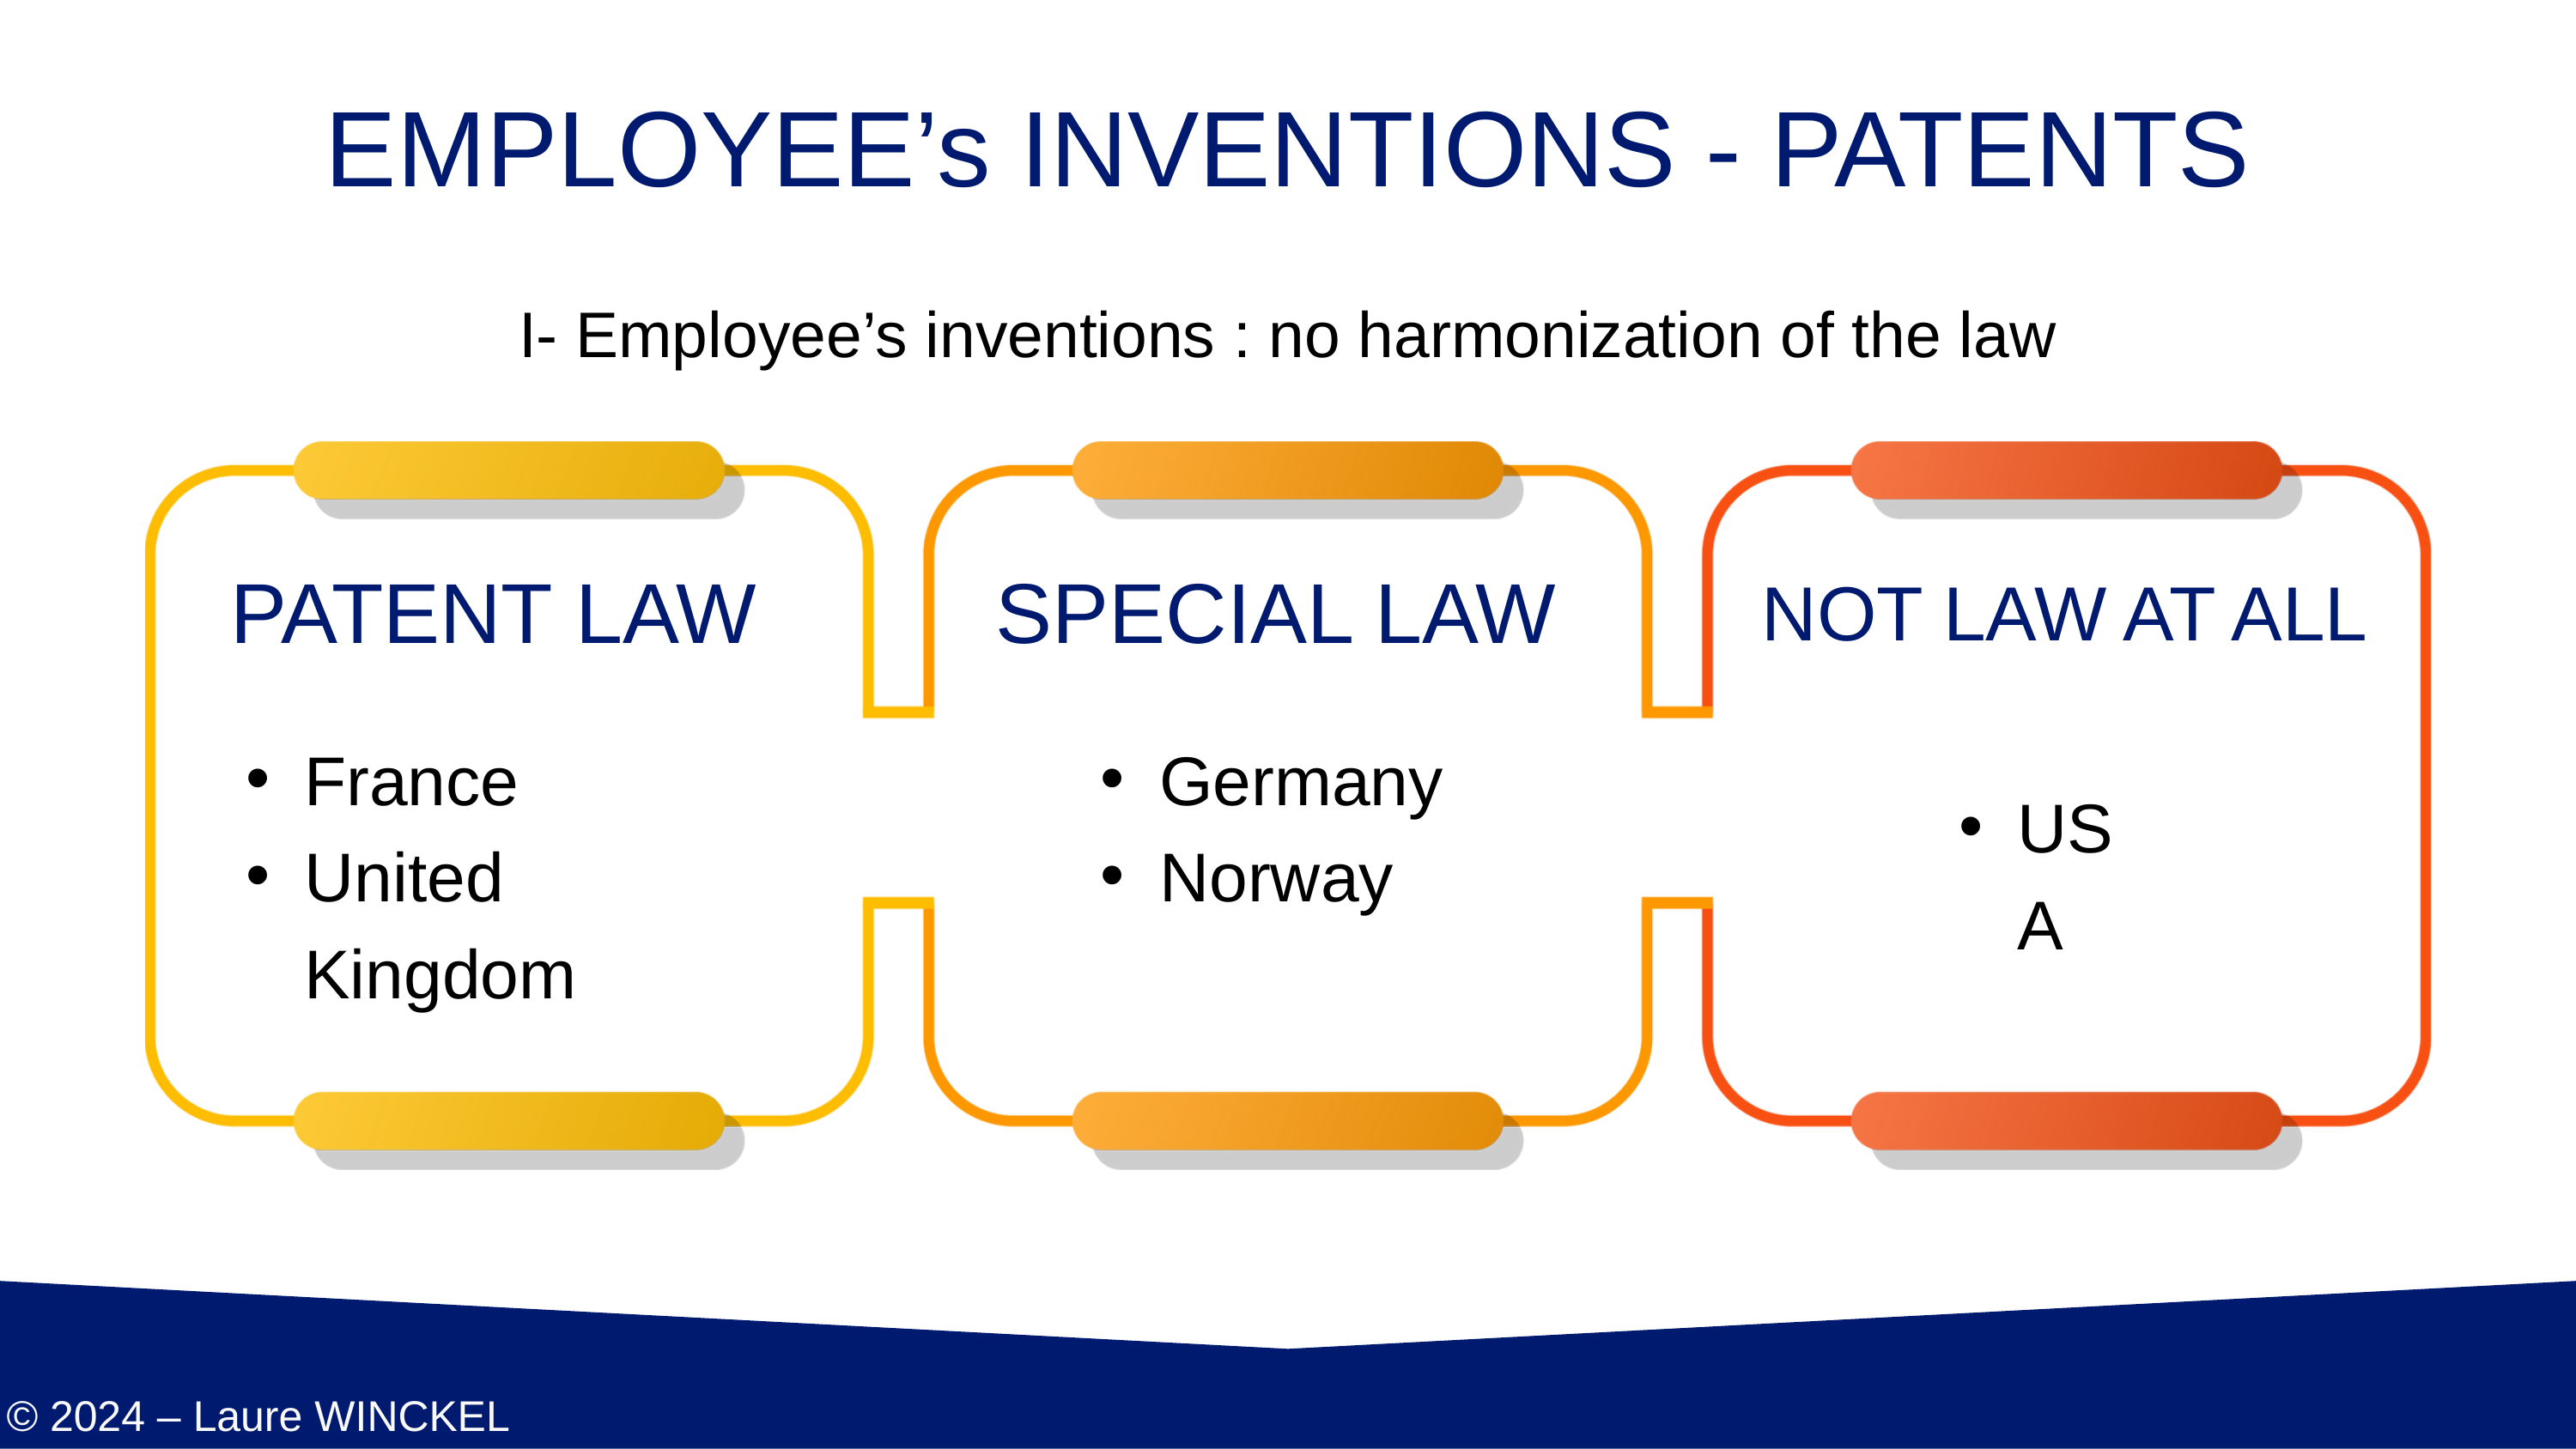

EMPLOYEE’s INVENTIONS - PATENTS
I- Employee’s inventions : no harmonization of the law

PATENT LAW
SPECIAL LAW
NOT LAW AT ALL
France
United Kingdom
Germany
Norway
USA

© 2024 – Laure WINCKEL